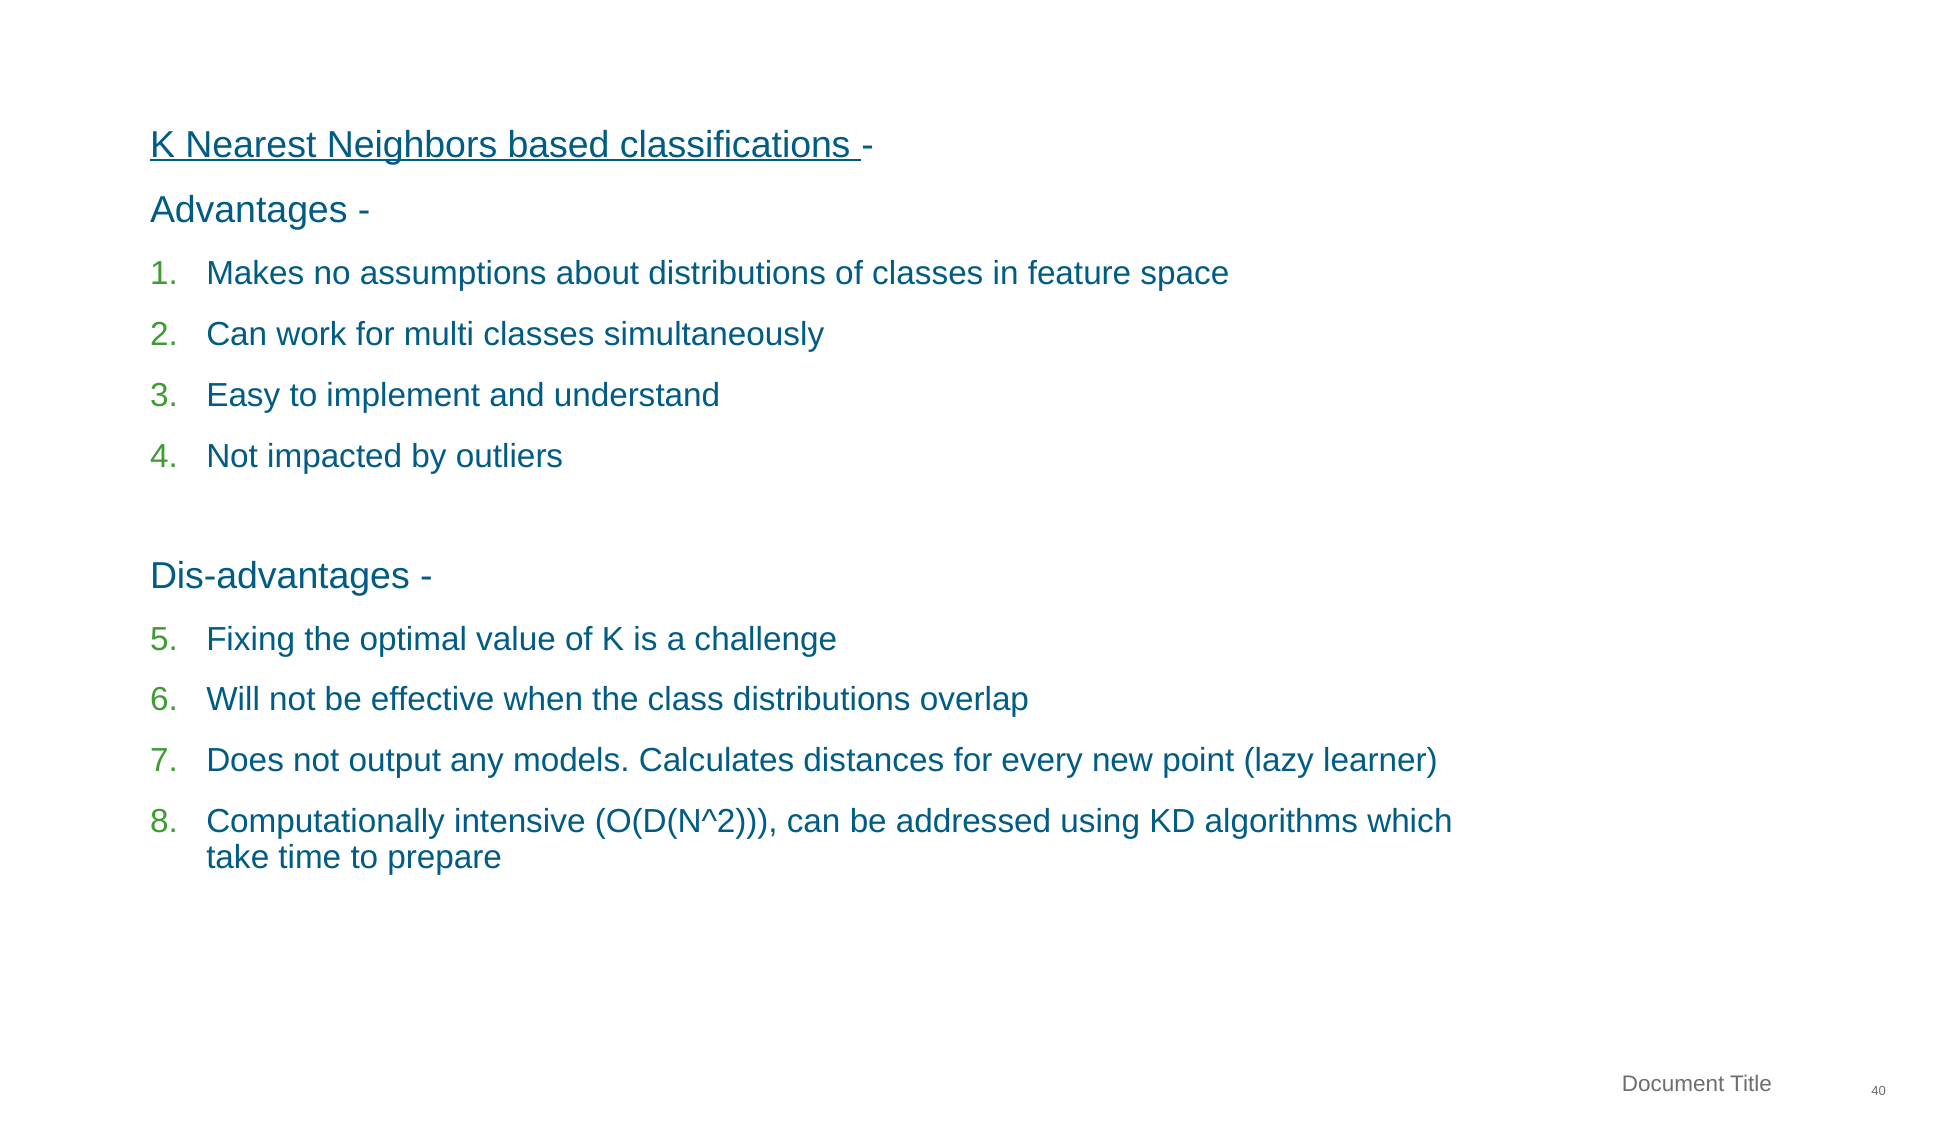

K Nearest Neighbors based classifications -
Advantages -
Makes no assumptions about distributions of classes in feature space
Can work for multi classes simultaneously
Easy to implement and understand
Not impacted by outliers

Dis-advantages -
Fixing the optimal value of K is a challenge
Will not be effective when the class distributions overlap
Does not output any models. Calculates distances for every new point (lazy learner)
Computationally intensive (O(D(N^2))), can be addressed using KD algorithms which take time to prepare